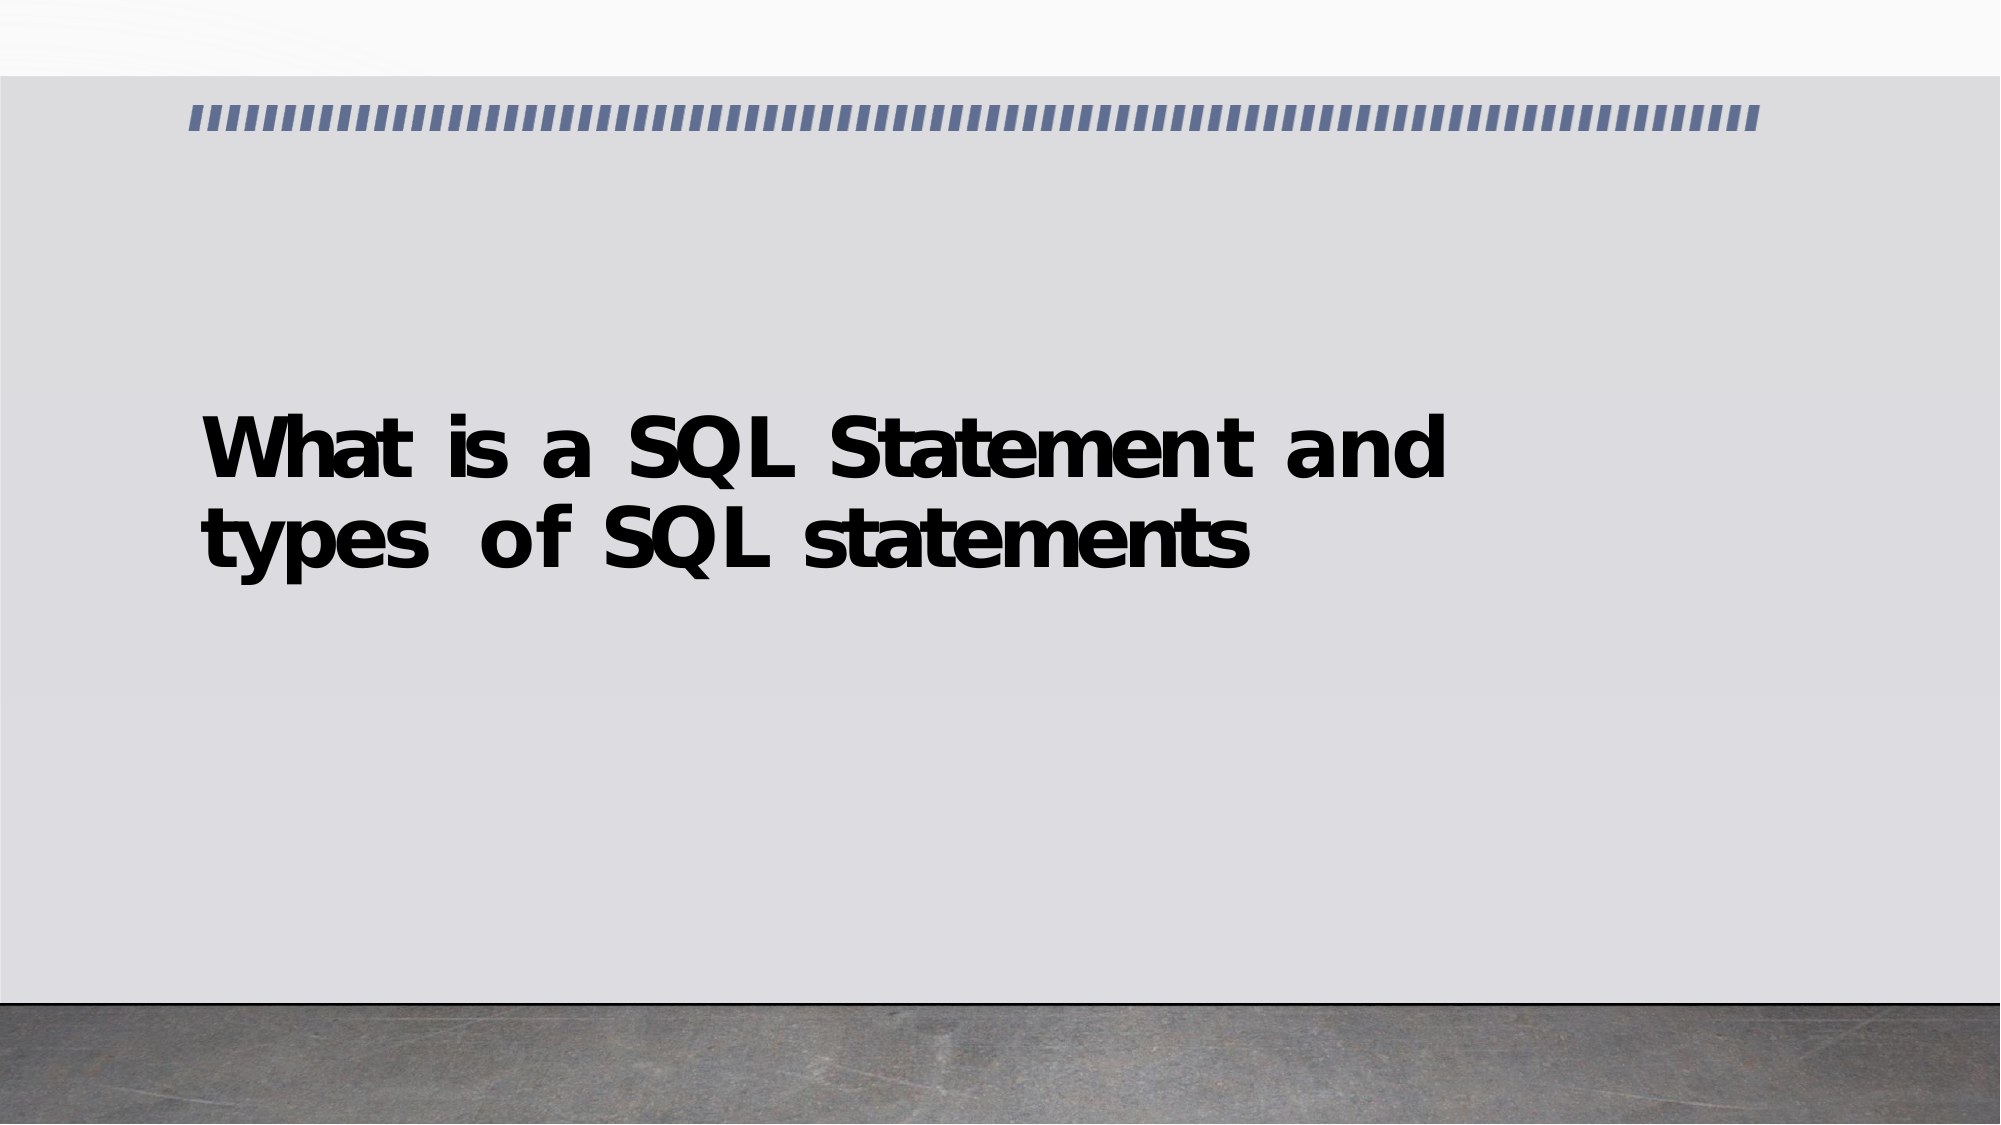

# What is a SQL Statement and types  of SQL statements